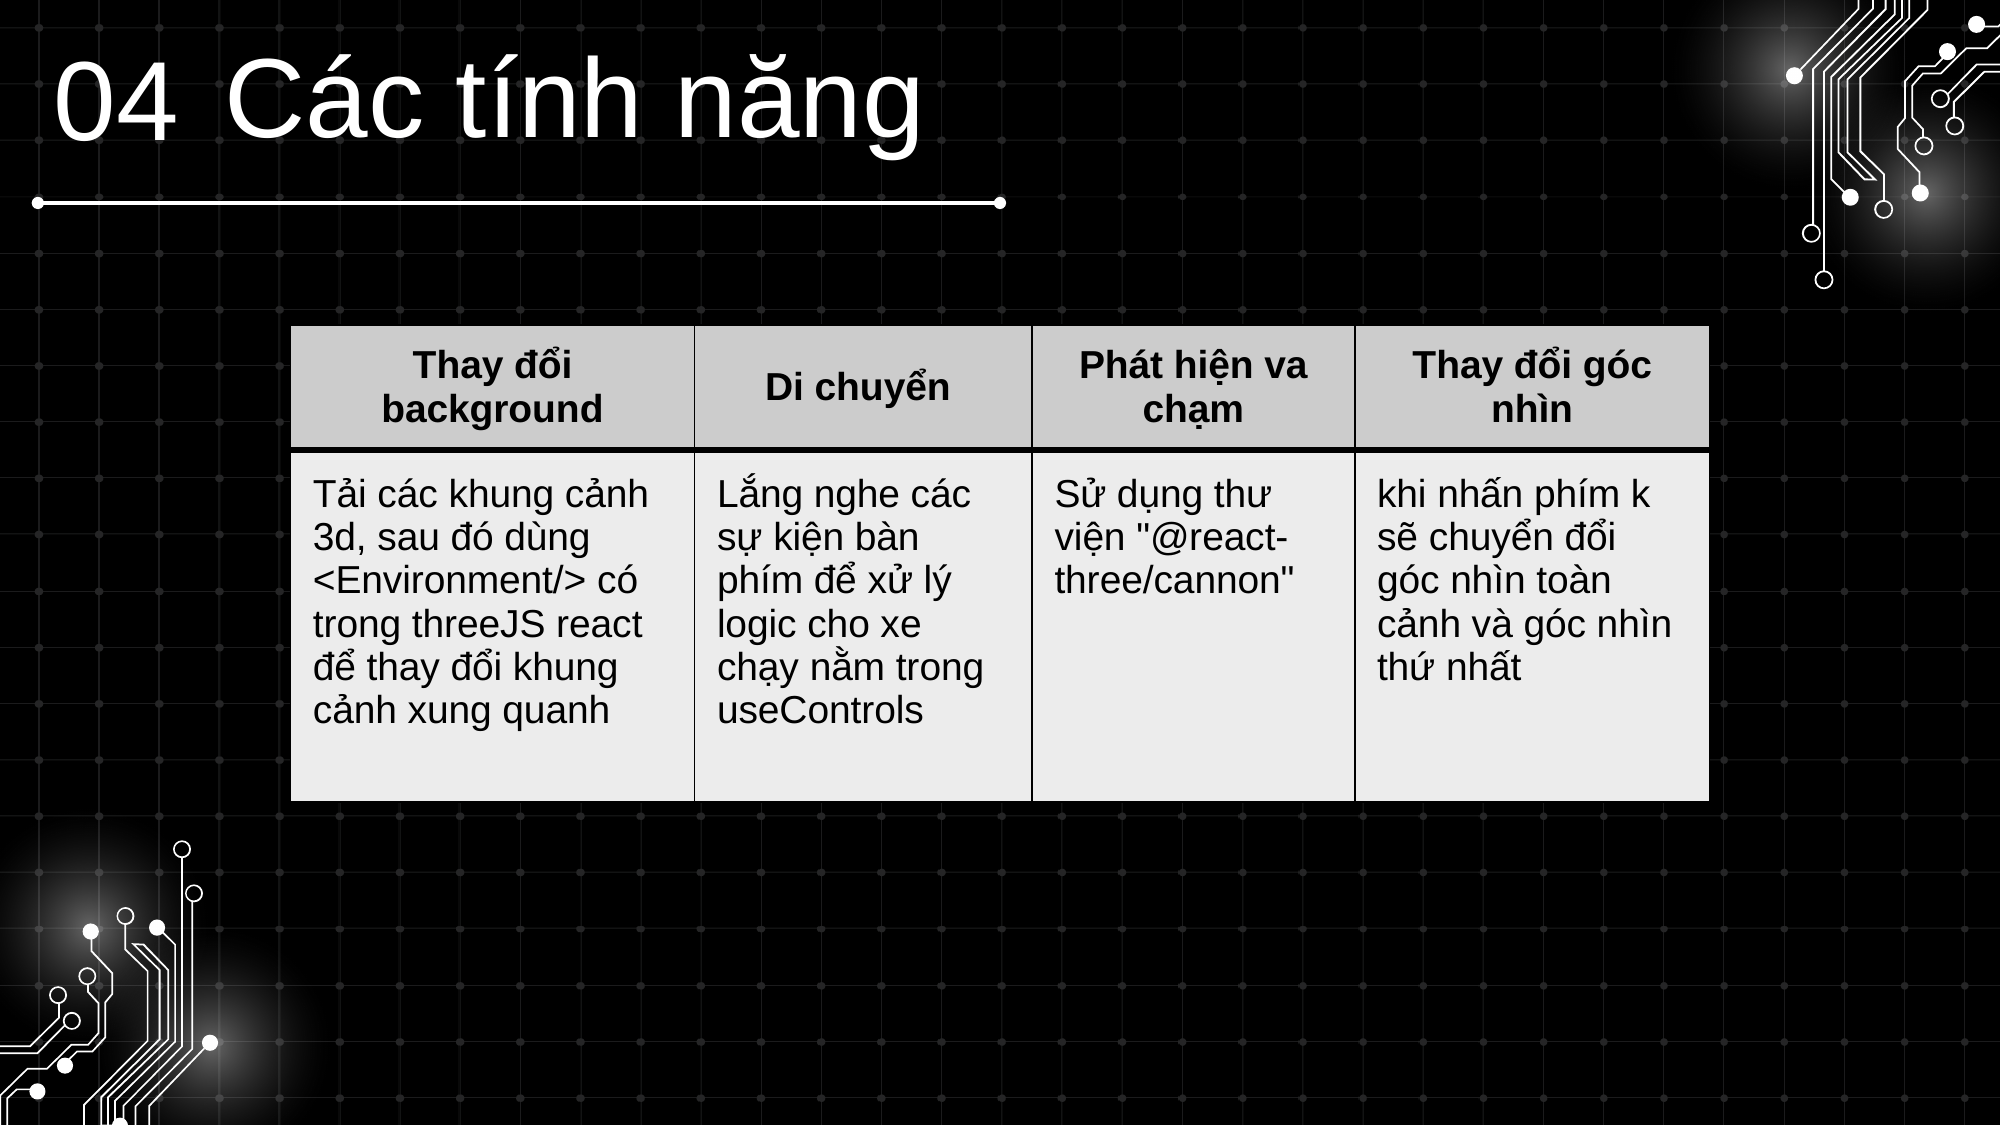

# Các tính năng
04
| Thay đổi background | Di chuyển | Phát hiện va chạm | Thay đổi góc nhìn |
| --- | --- | --- | --- |
| Tải các khung cảnh 3d, sau đó dùng <Environment/> có trong threeJS react để thay đổi khung cảnh xung quanh | Lắng nghe các sự kiện bàn phím để xử lý logic cho xe chạy nằm trong useControls | Sử dụng thư viện "@react-three/cannon" | khi nhấn phím k sẽ chuyển đổi góc nhìn toàn cảnh và góc nhìn thứ nhất |